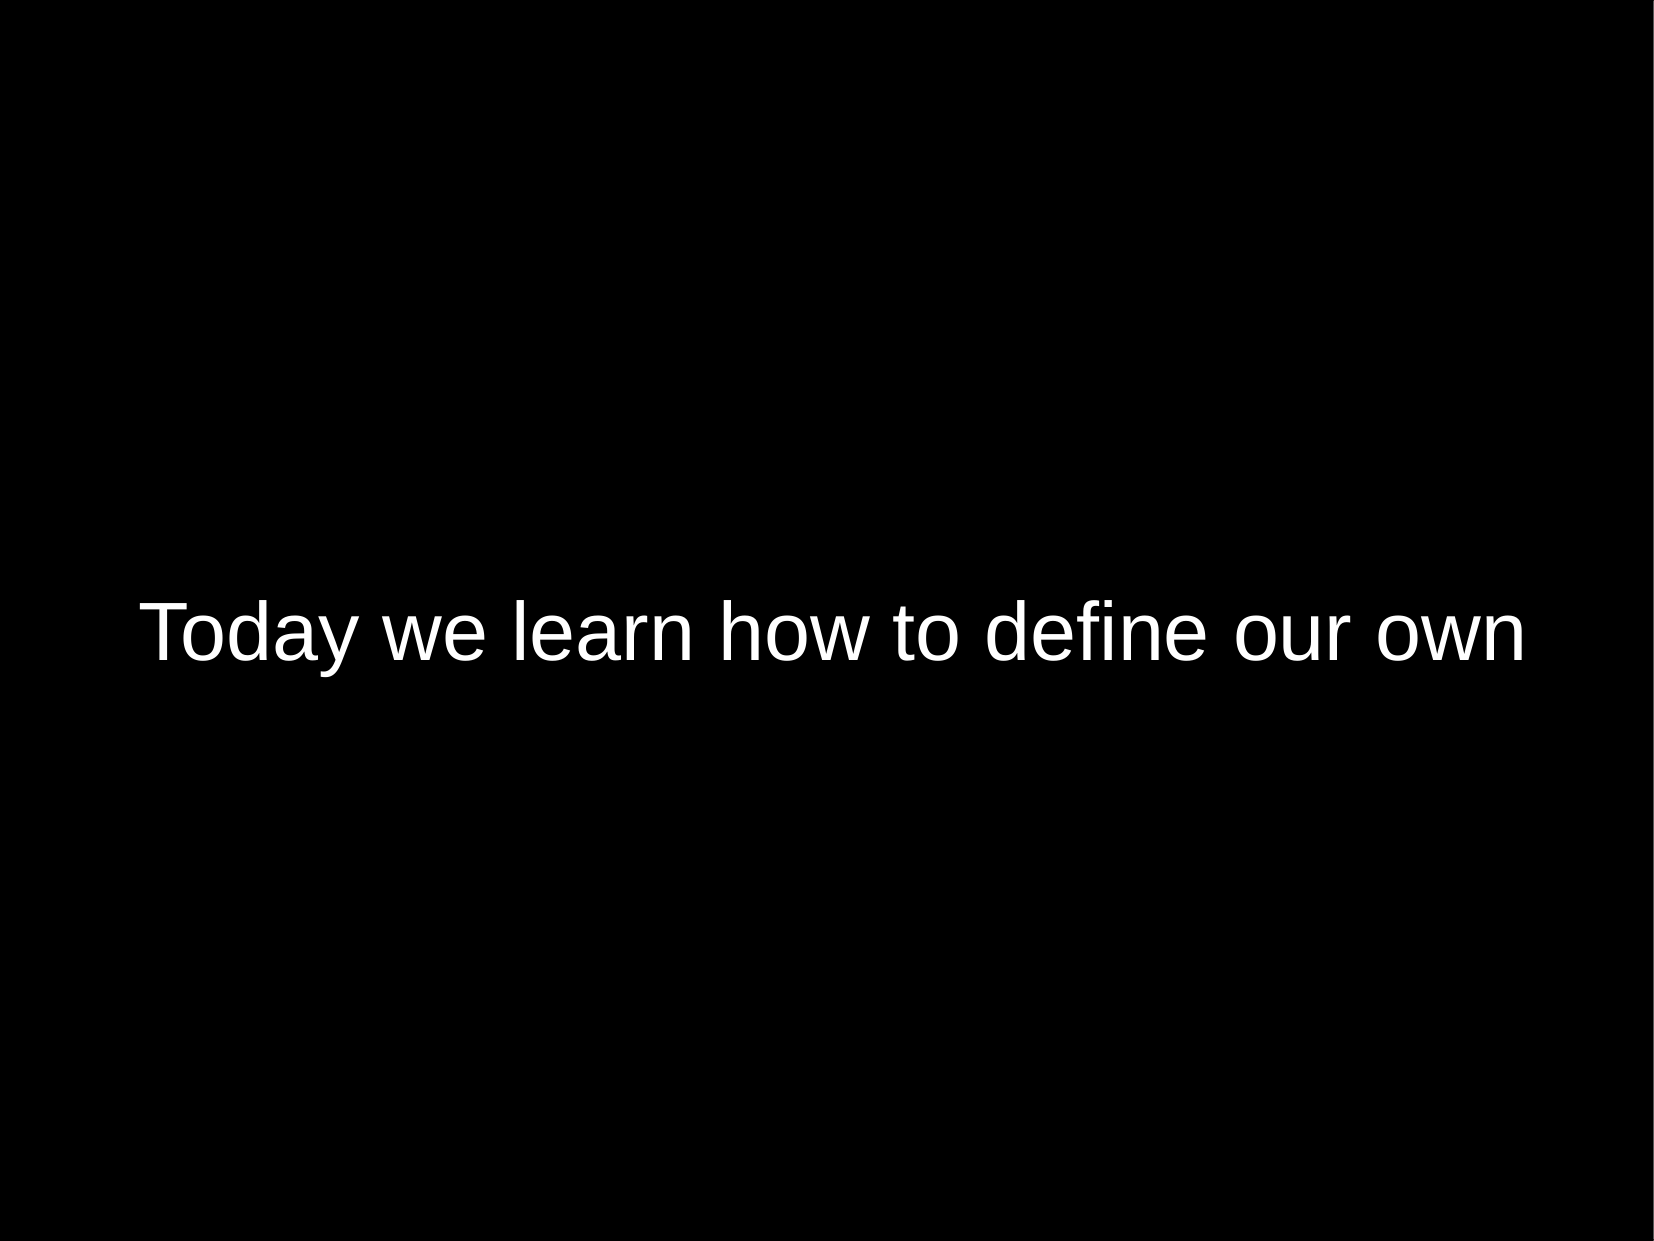

Today we learn how to define our own